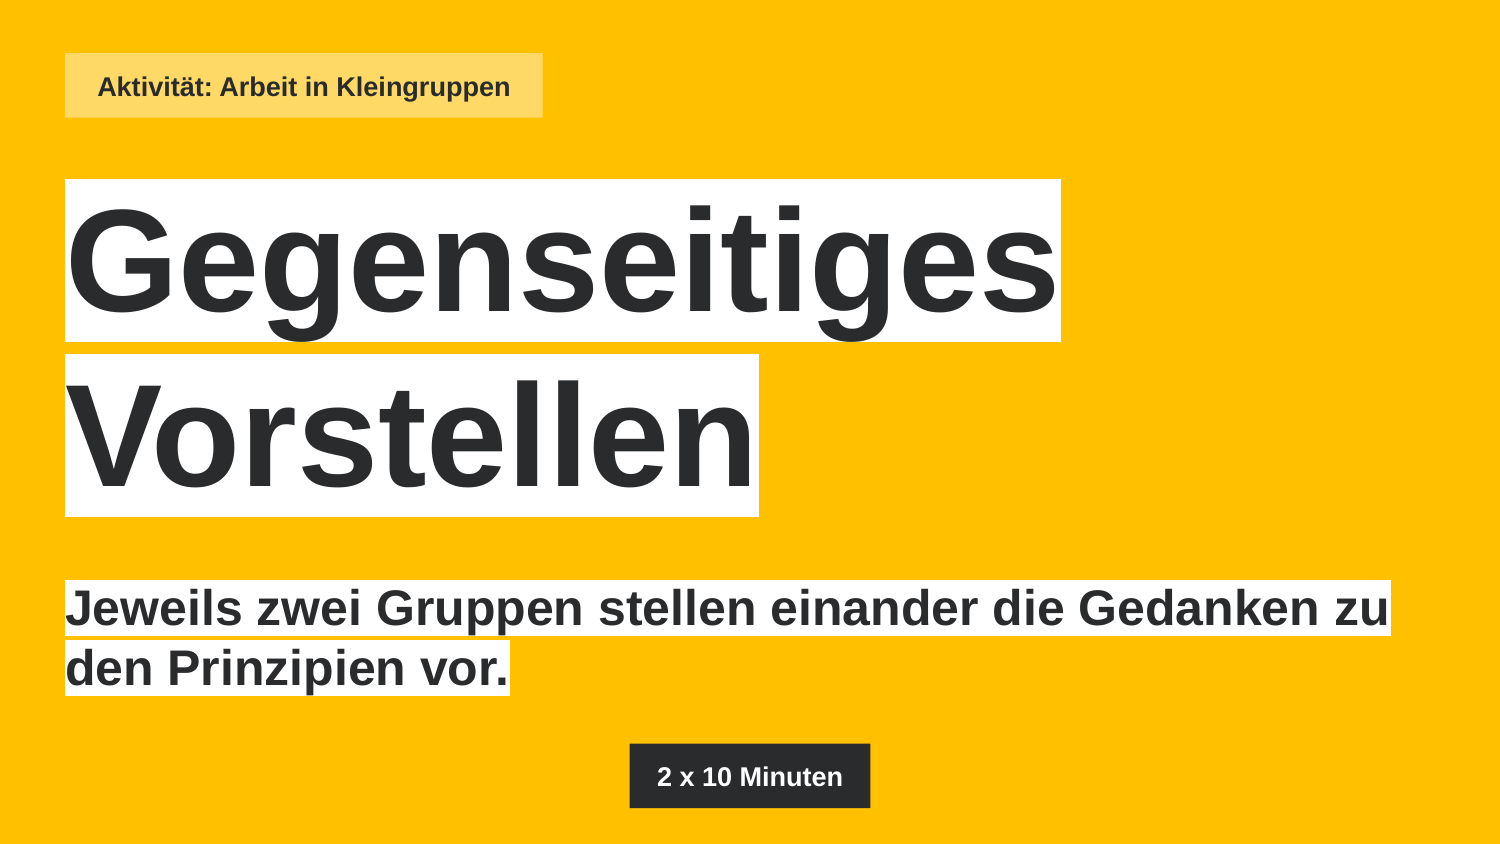

Aktivität: Arbeit in Kleingruppen
Gegenseitiges Vorstellen

Jeweils zwei Gruppen stellen einander die Gedanken zu den Prinzipien vor.
2 x 10 Minuten